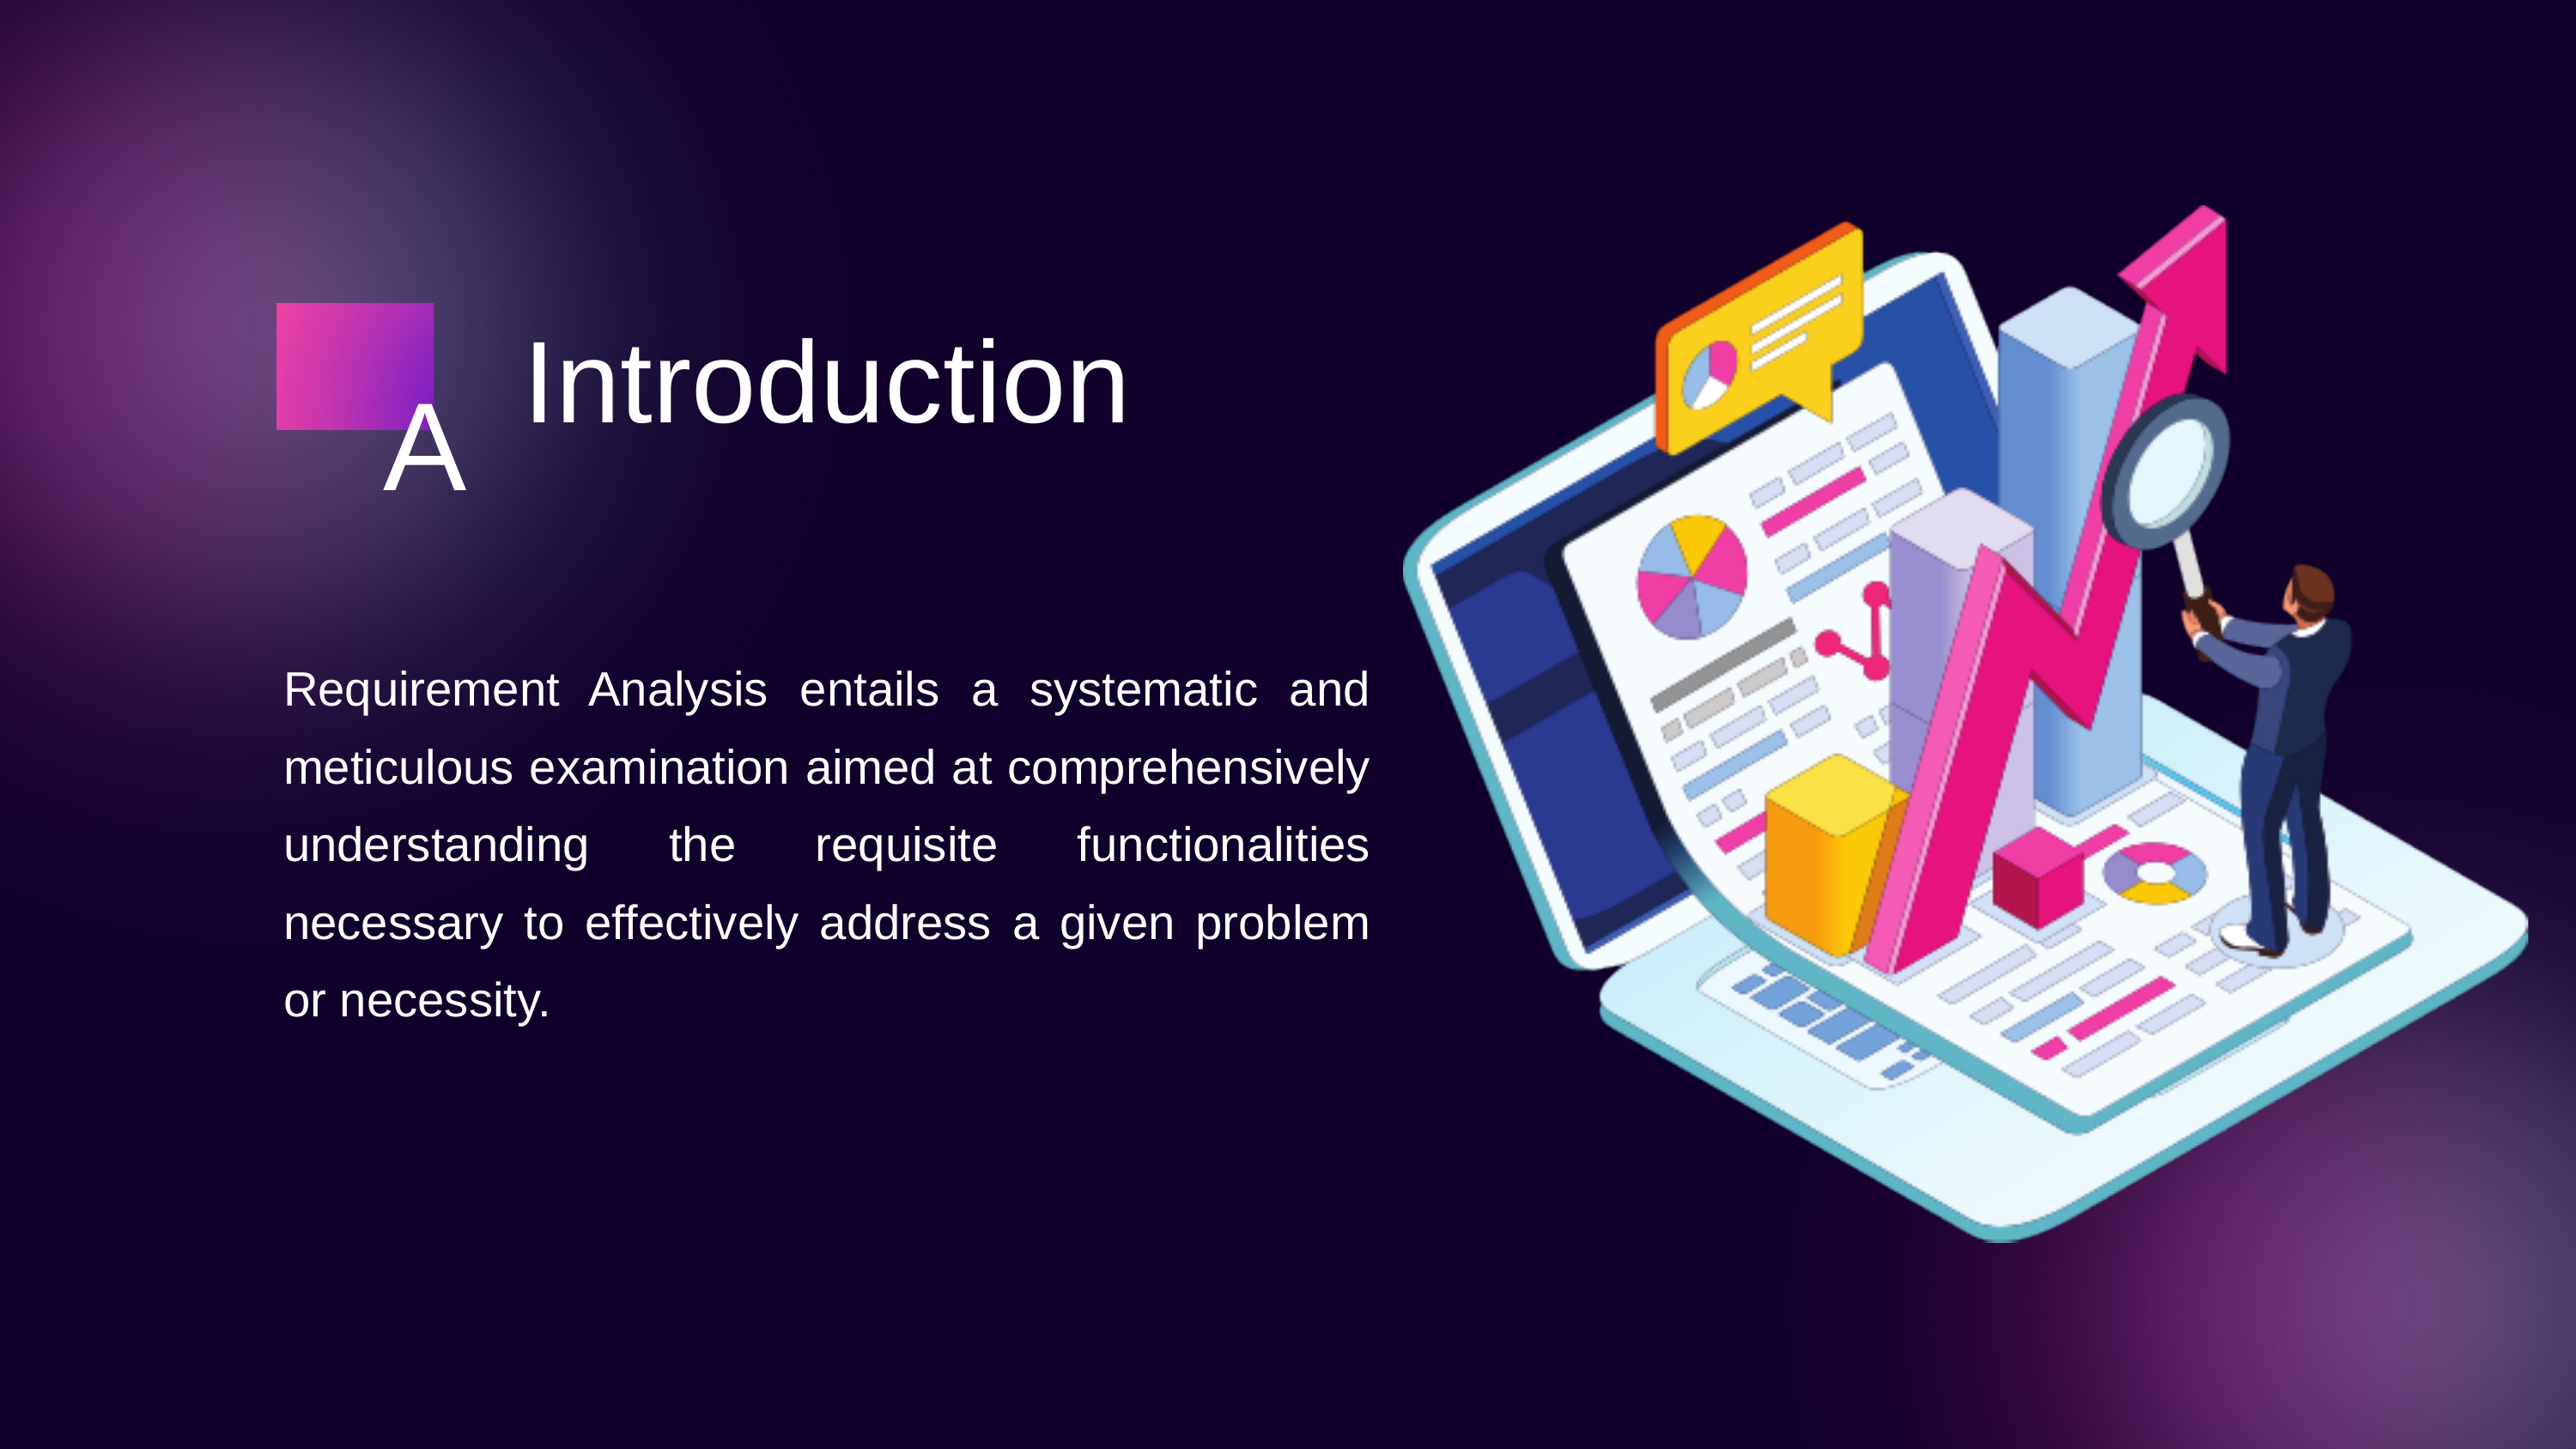

Introduction

A
Requirement Analysis entails a systematic and meticulous examination aimed at comprehensively understanding the requisite functionalities necessary to effectively address a given problem or necessity.